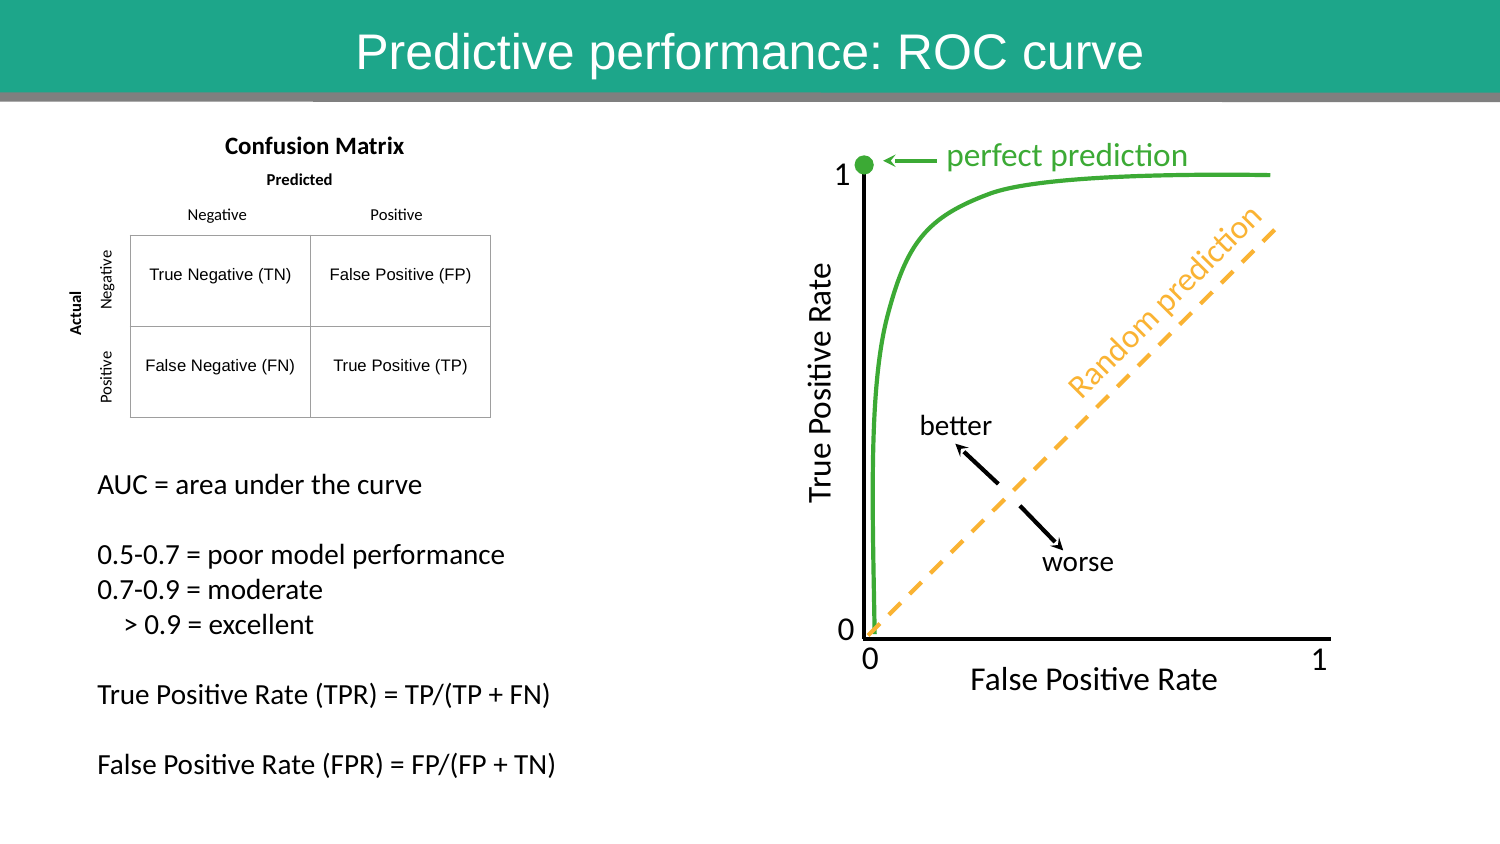

Evaluation statistics: ROC curve
Predictive performance: ROC curve
Results: Evaluation stats – Relative Operating Characteristic (ROC)
Confusion Matrix
perfect prediction
1
True Positive Rate
0

Random prediction
better
worse
0
1
False Positive Rate
Predicted
Negative                                 Positive

| True Negative (TN) | False Positive (FP) |
| --- | --- |
| False Negative (FN) | True Positive (TP) |
                 Actual
 Positive           Negative
AUC = area under the curve

0.5-0.7 = poor model performance
0.7-0.9 = moderate
    > 0.9 = excellent

True Positive Rate (TPR) = TP/(TP + FN)

False Positive Rate (FPR) = FP/(FP + TN)